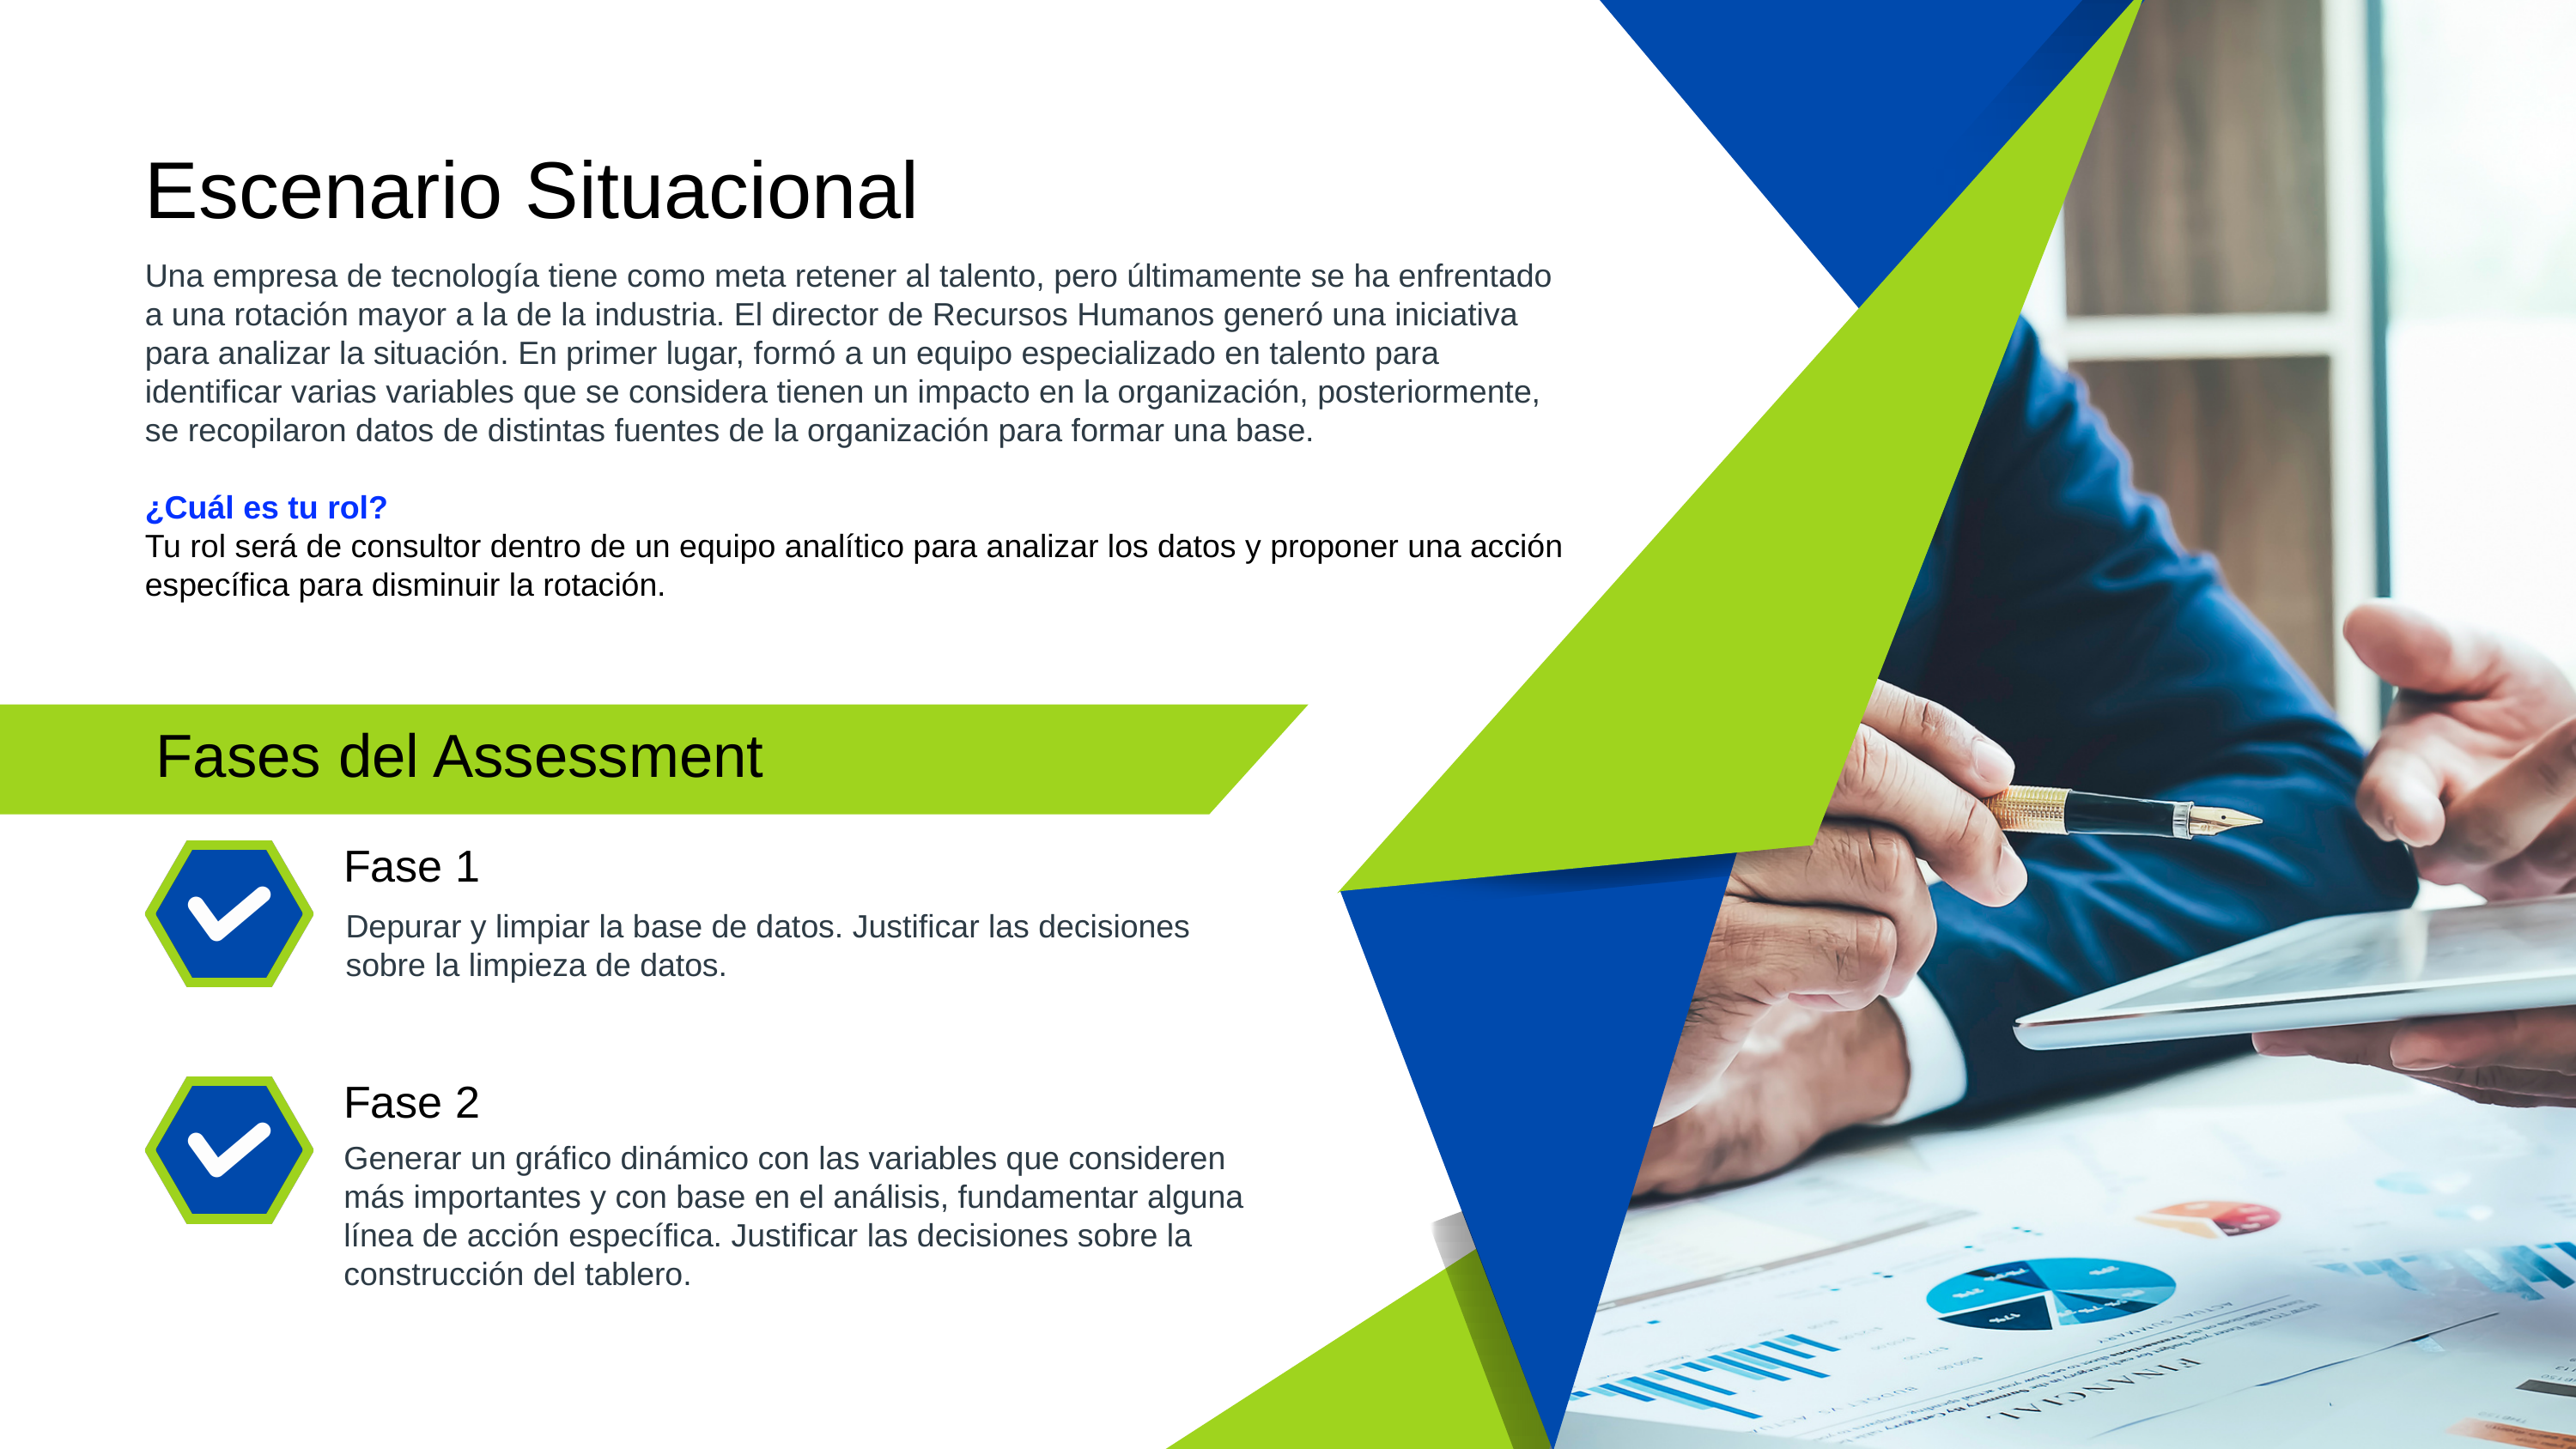

Escenario Situacional
Una empresa de tecnología tiene como meta retener al talento, pero últimamente se ha enfrentado a una rotación mayor a la de la industria. El director de Recursos Humanos generó una iniciativa para analizar la situación. En primer lugar, formó a un equipo especializado en talento para identificar varias variables que se considera tienen un impacto en la organización, posteriormente, se recopilaron datos de distintas fuentes de la organización para formar una base.

¿Cuál es tu rol?
Tu rol será de consultor dentro de un equipo analítico para analizar los datos y proponer una acción específica para disminuir la rotación.

Fases del Assessment

Fase 1

Depurar y limpiar la base de datos. Justificar las decisiones sobre la limpieza de datos.
Fase 2

Generar un gráfico dinámico con las variables que consideren más importantes y con base en el análisis, fundamentar alguna línea de acción específica. Justificar las decisiones sobre la construcción del tablero.